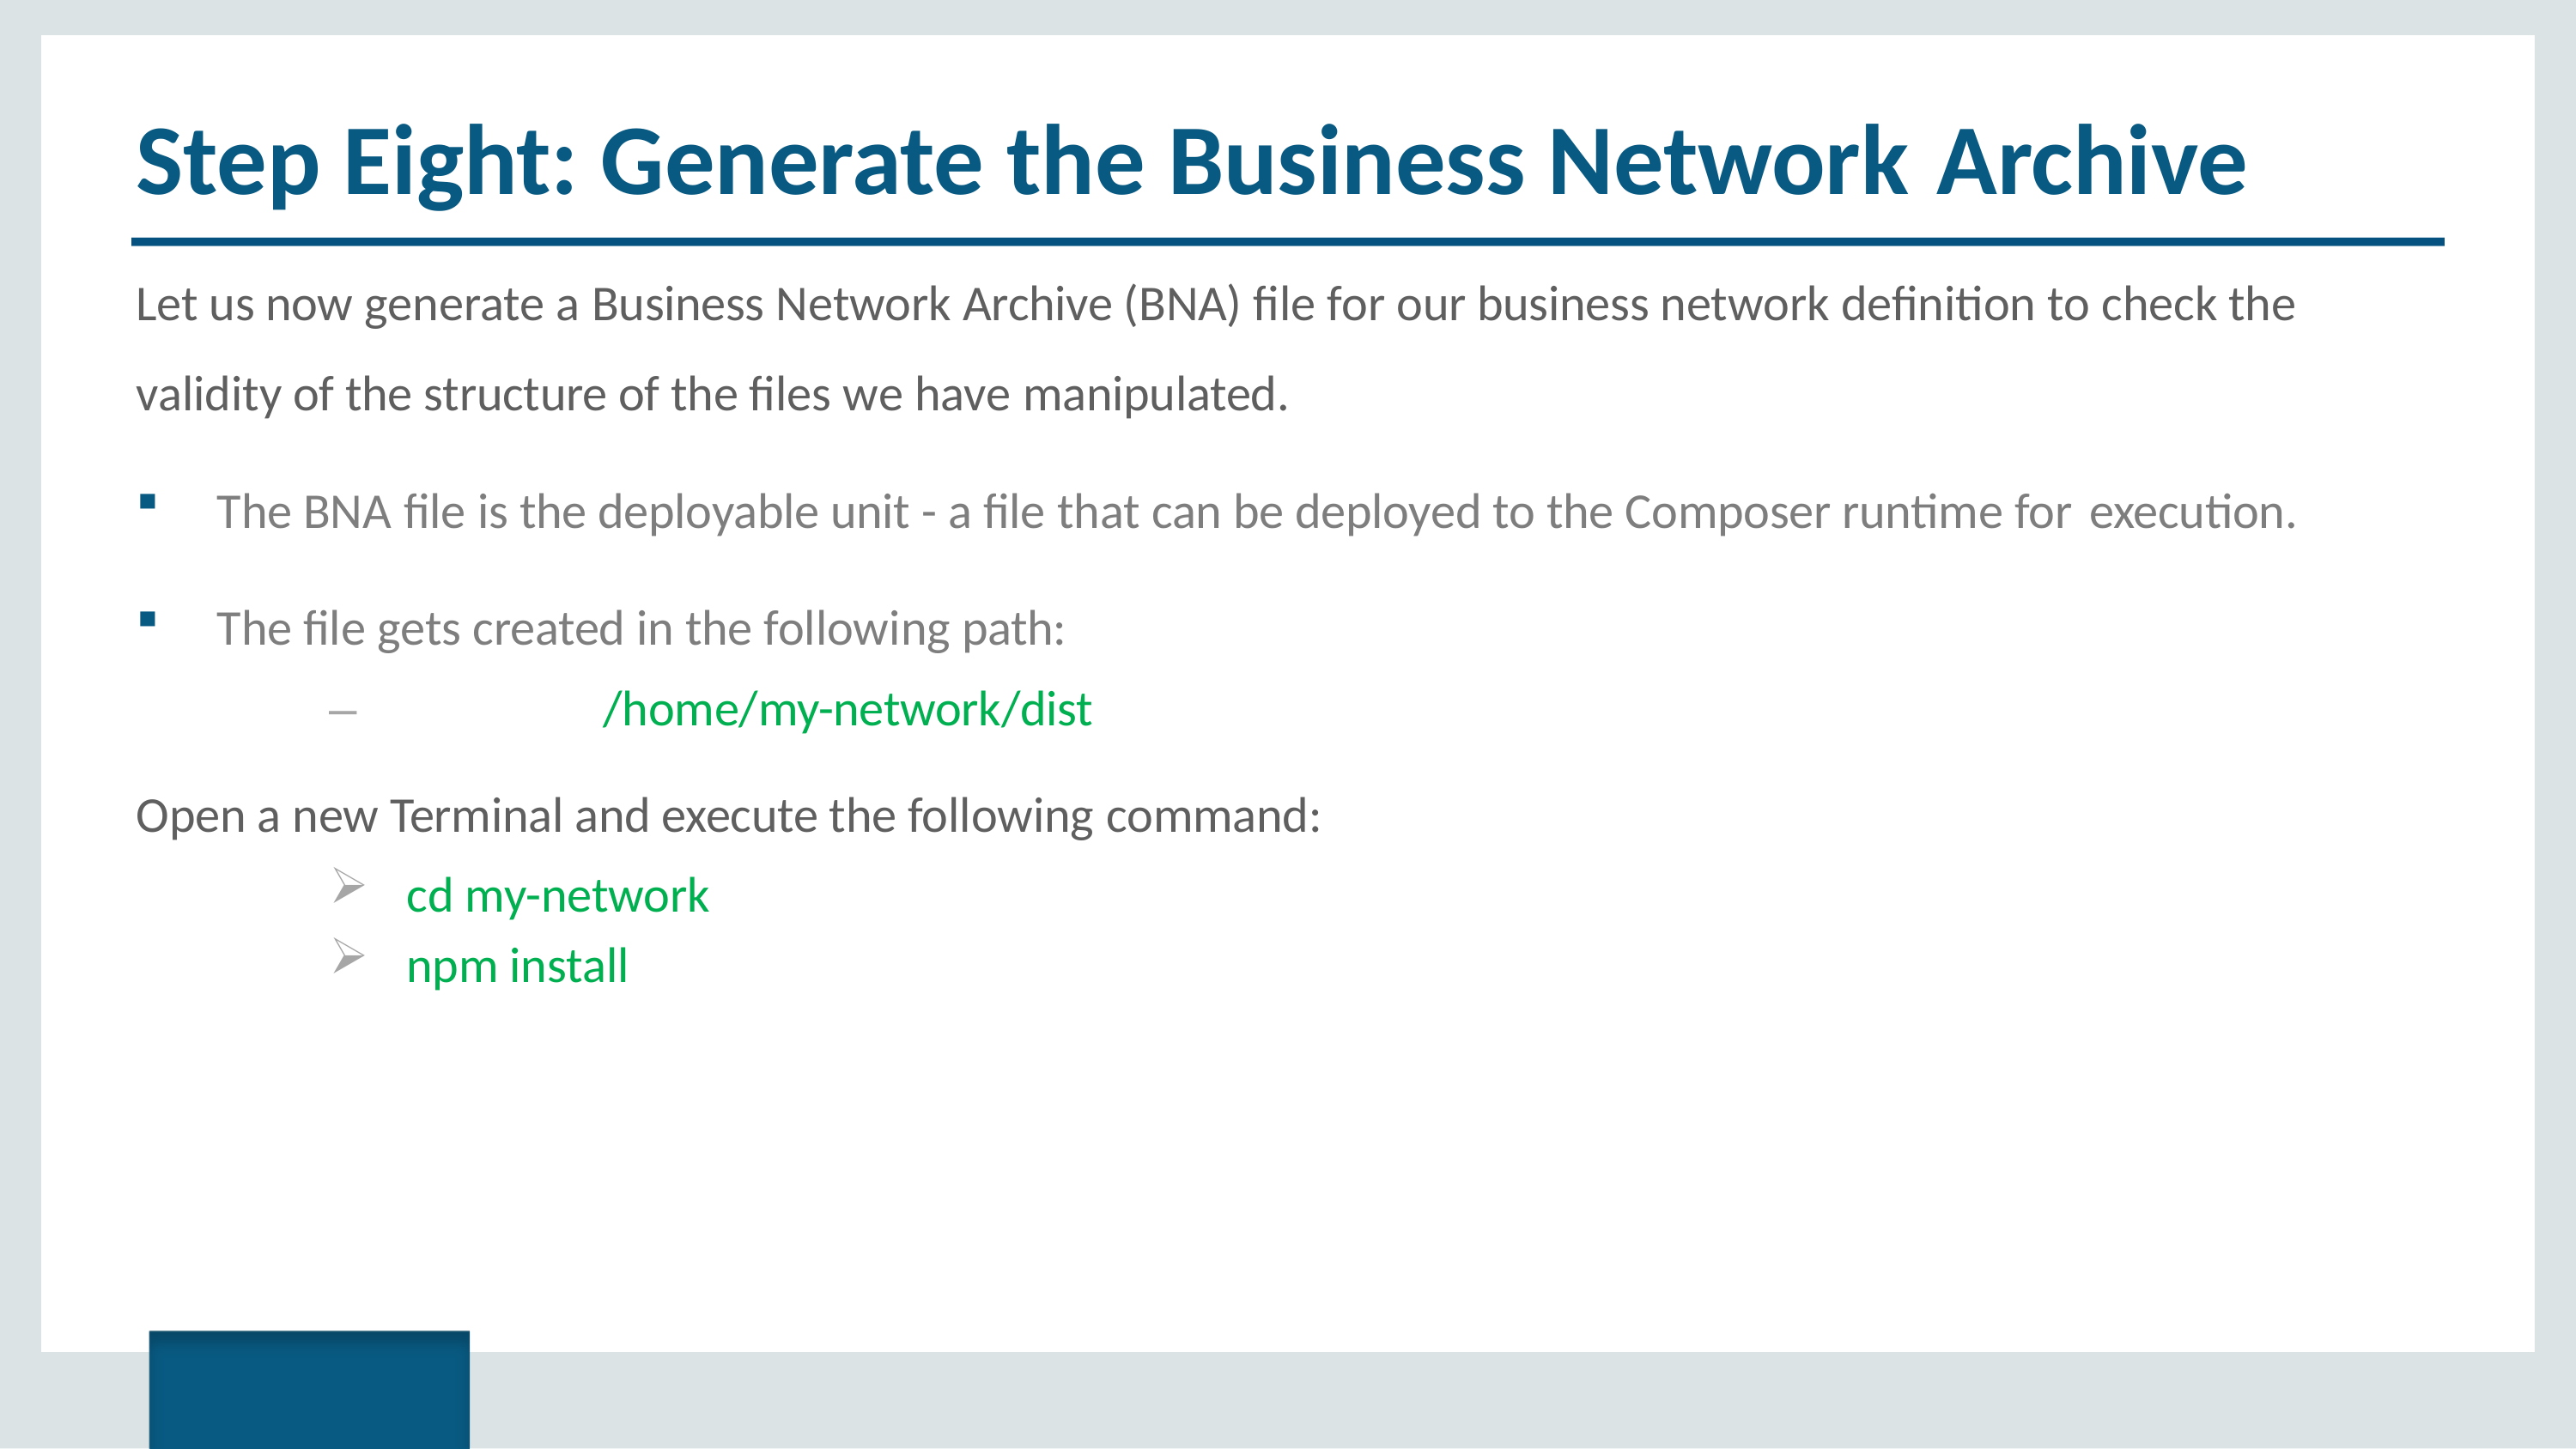

# Step Eight: Generate the Business Network Archive
Let us now generate a Business Network Archive (BNA) file for our business network definition to check the  validity of the structure of the files we have manipulated.

The BNA file is the deployable unit - a file that can be deployed to the Composer runtime for execution.

The file gets created in the following path:
–	/home/my-network/dist
Open a new Terminal and execute the following command:
cd my-network
npm install

Copyright © 2017, edureka and/or its affiliates. All rights reserved.